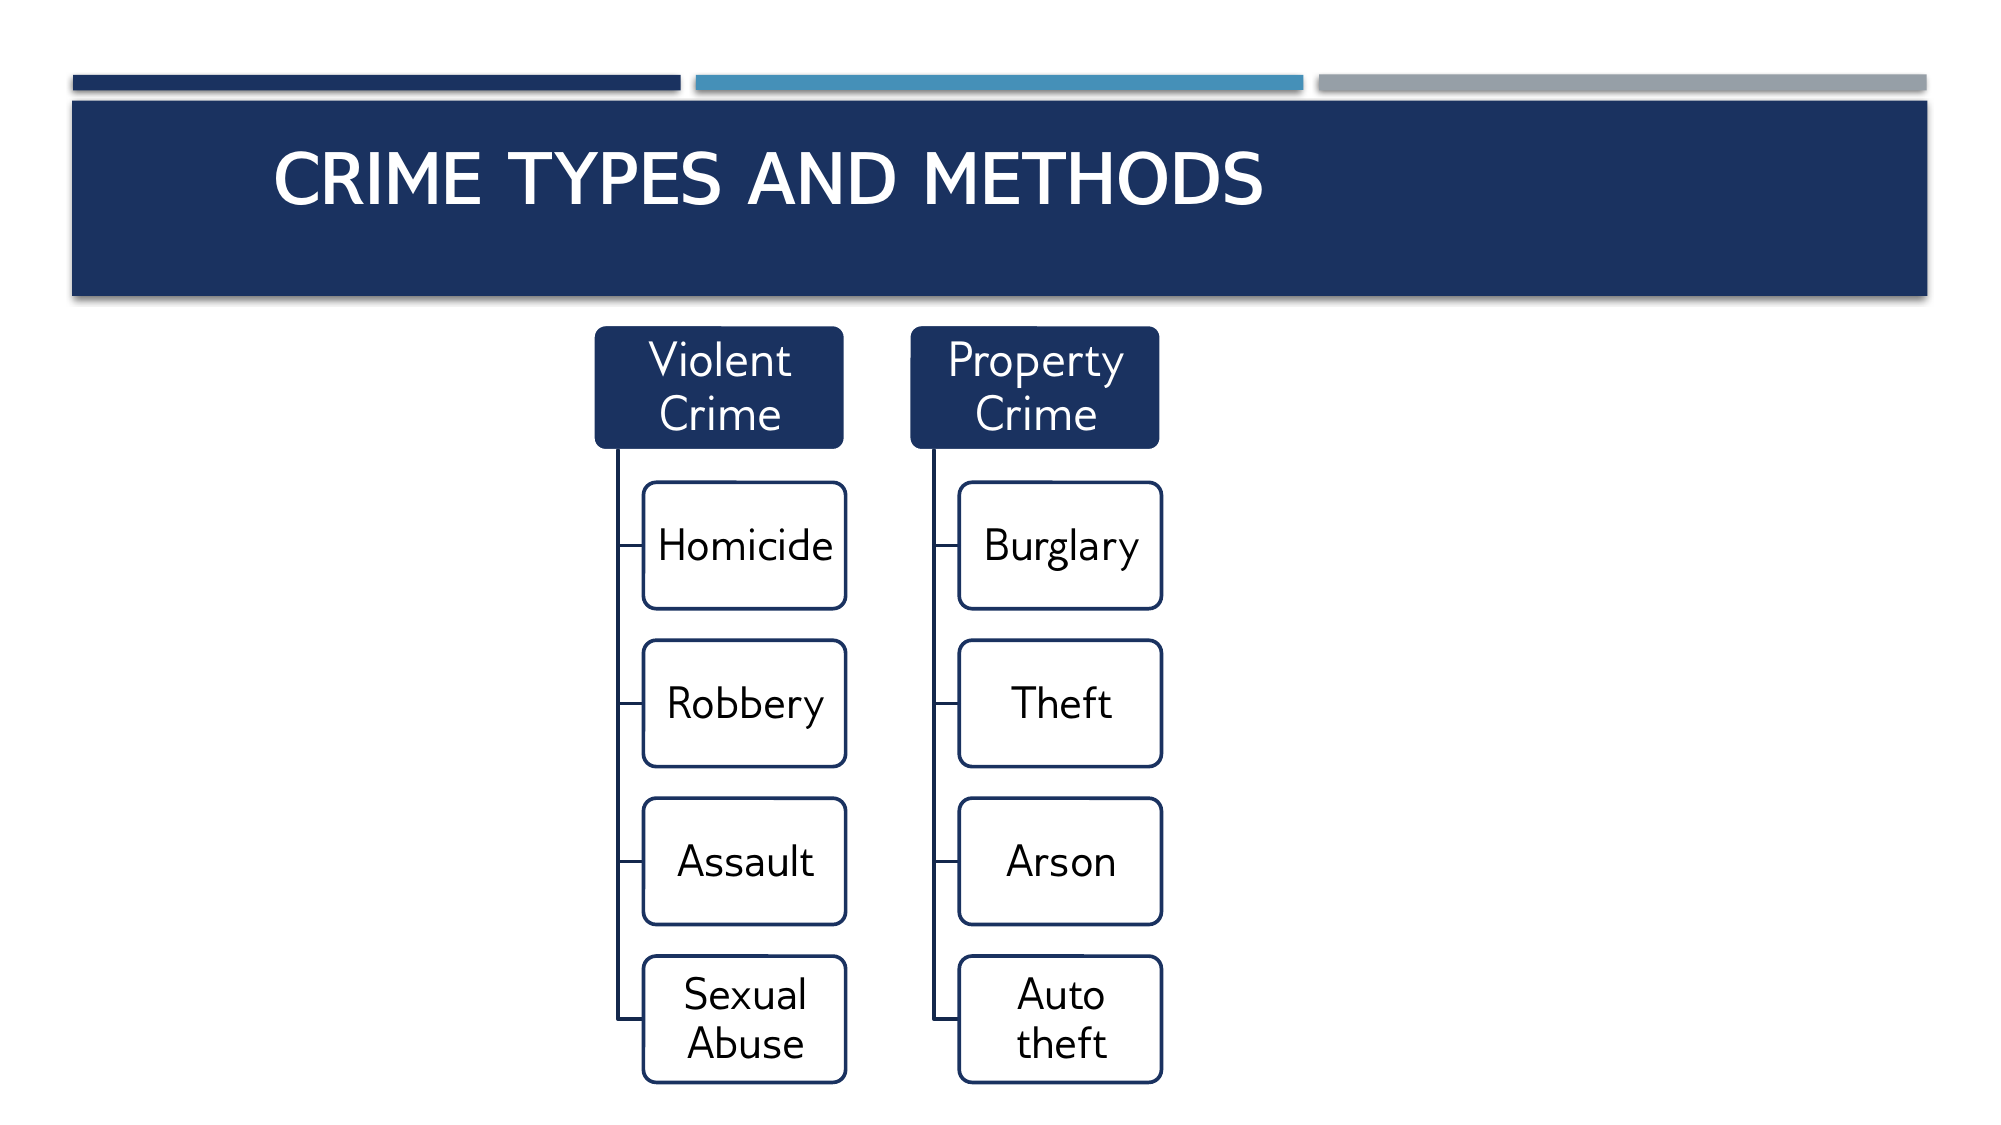

CRIME TYPES AND METHODS
# Characteristics of offenders
Violent Crime
Homicide
Robbery
Assault
Sexual Abuse
Property Crime
Burglary
Theft
Arson
Auto theft